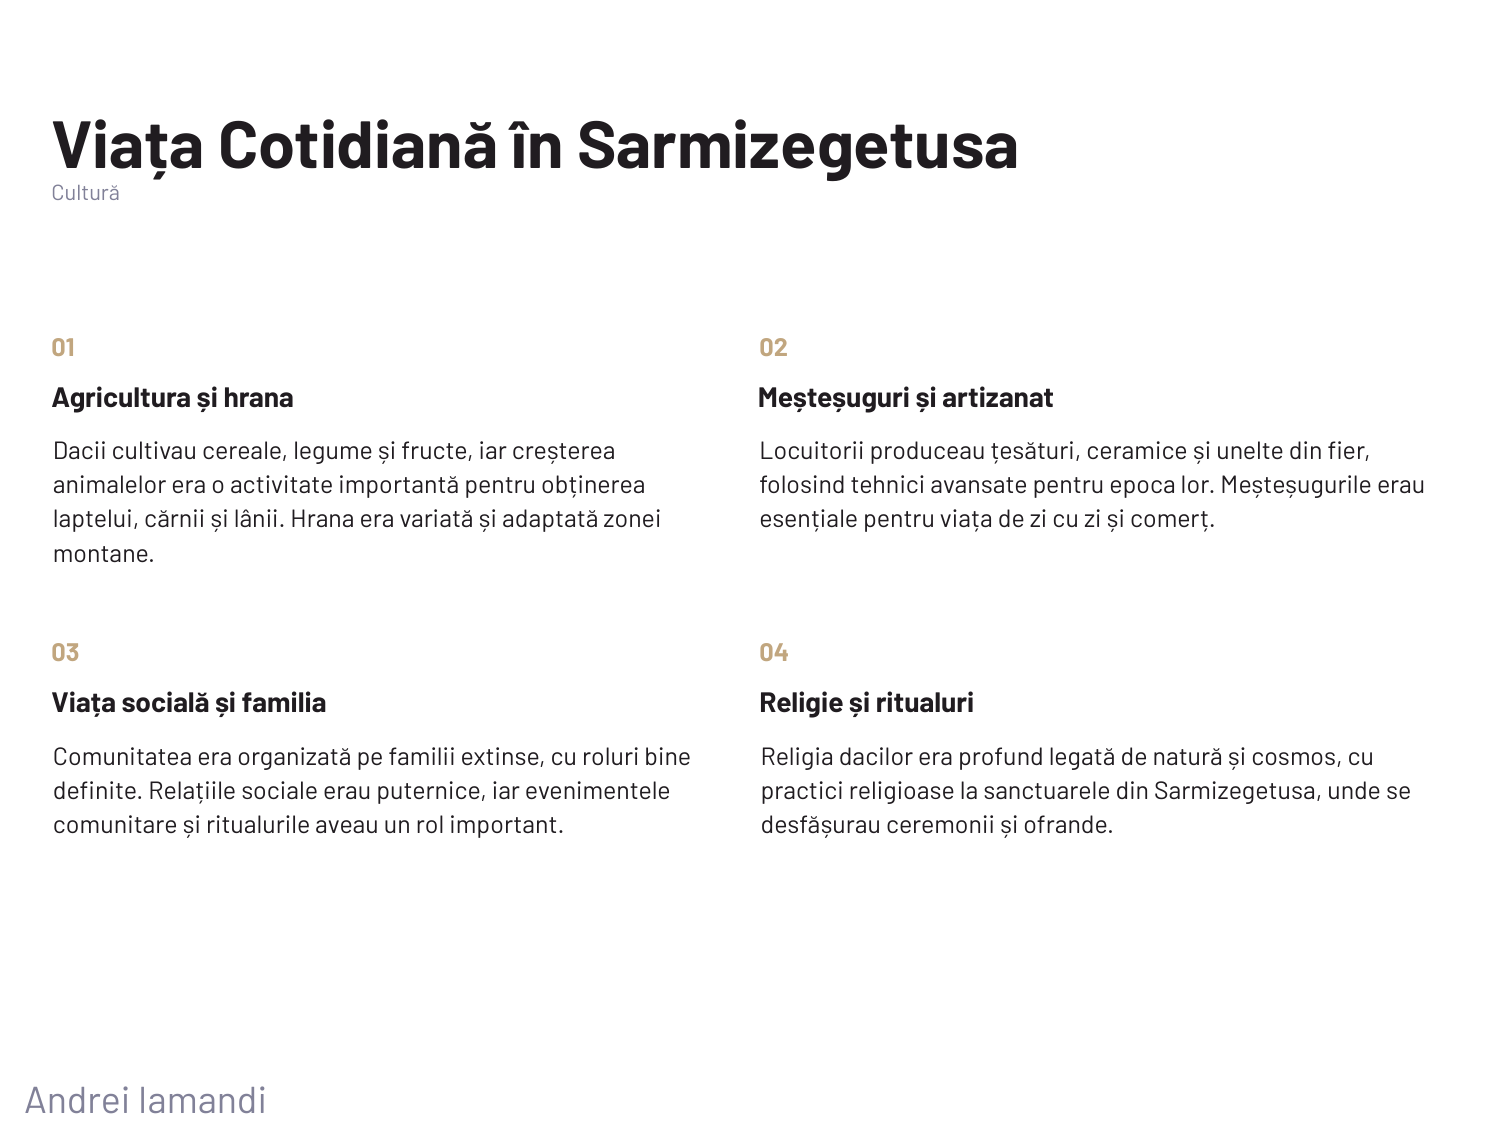

# Viața Cotidiană în Sarmizegetusa
Cultură

01
02
Agricultura și hrana
Meșteșuguri și artizanat
Dacii cultivau cereale, legume și fructe, iar creșterea animalelor era o activitate importantă pentru obținerea laptelui, cărnii și lânii. Hrana era variată și adaptată zonei montane.
Locuitorii produceau țesături, ceramice și unelte din fier, folosind tehnici avansate pentru epoca lor. Meșteșugurile erau esențiale pentru viața de zi cu zi și comerț.
03
04
Viața socială și familia
Religie și ritualuri
Comunitatea era organizată pe familii extinse, cu roluri bine definite. Relațiile sociale erau puternice, iar evenimentele comunitare și ritualurile aveau un rol important.
Religia dacilor era profund legată de natură și cosmos, cu practici religioase la sanctuarele din Sarmizegetusa, unde se desfășurau ceremonii și ofrande.

Andrei Iamandi